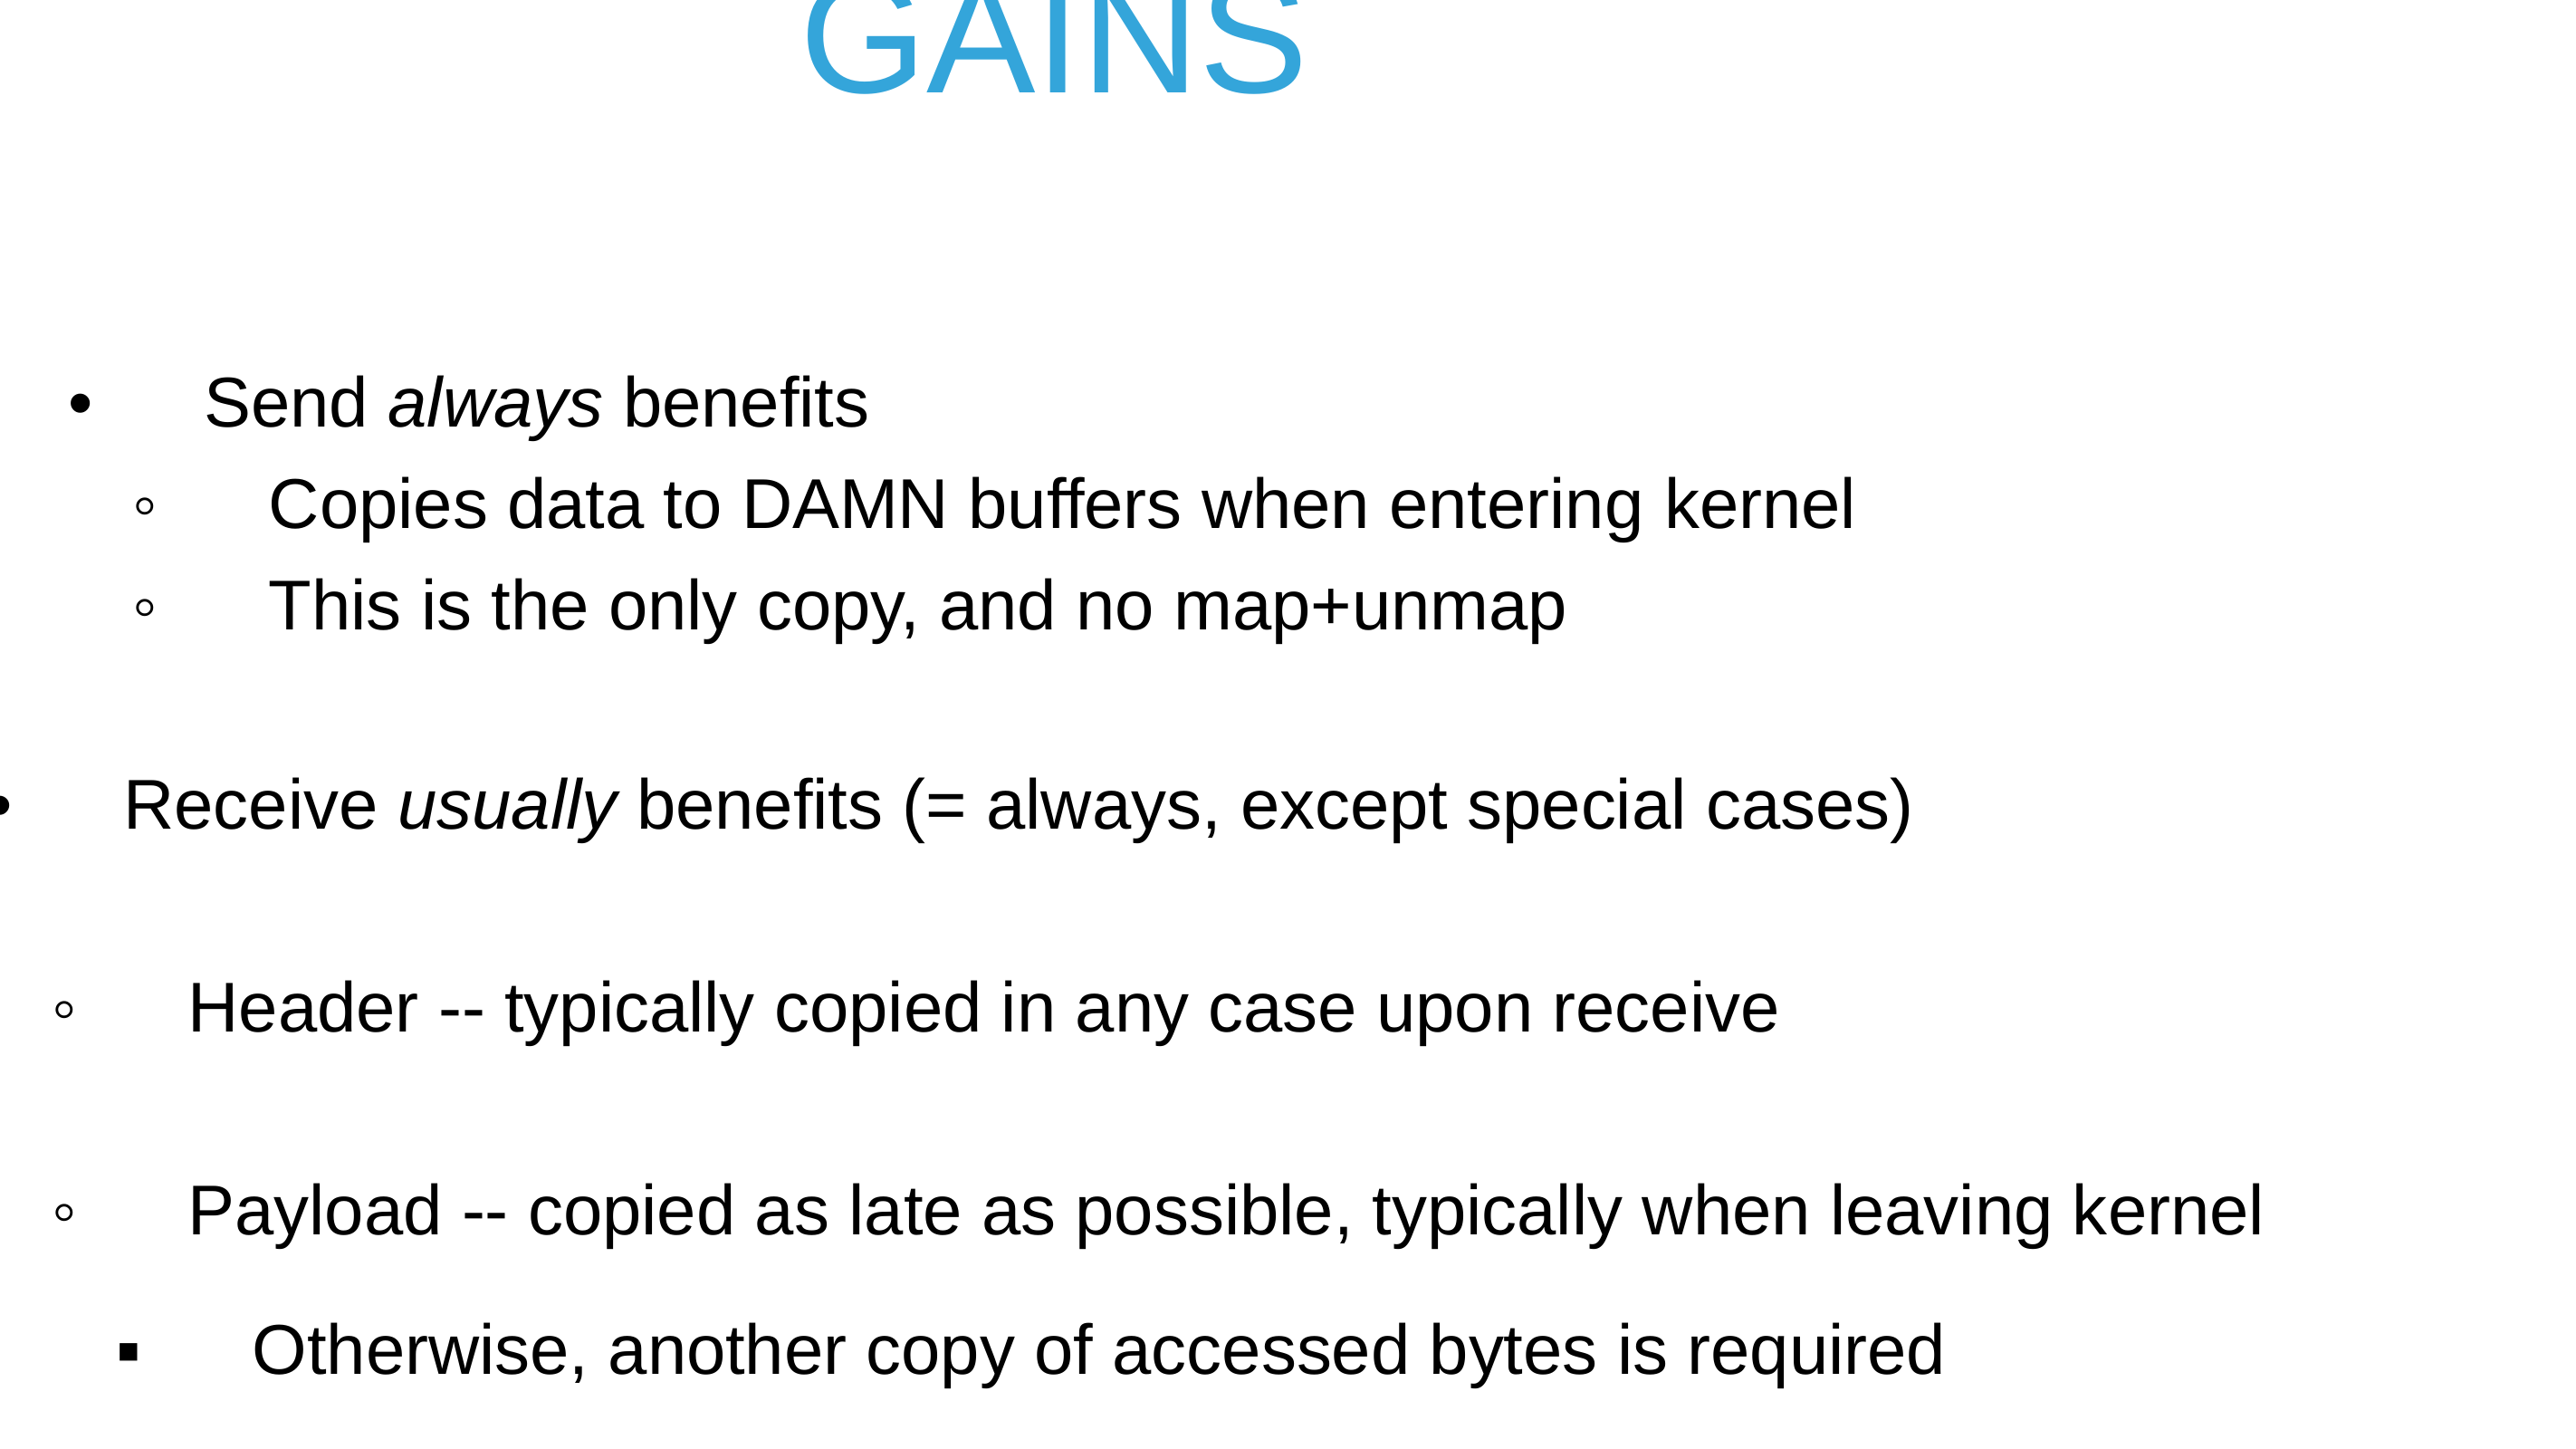

Gains
	•	Send always benefits
	◦	Copies data to DAMN buffers when entering kernel
	◦	This is the only copy, and no map+unmap
	•	Receive usually benefits (= always, except special cases)

	◦	Header -- typically copied in any case upon receive

	◦	Payload -- copied as late as possible, typically when leaving kernel
	▪	Otherwise, another copy of accessed bytes is required